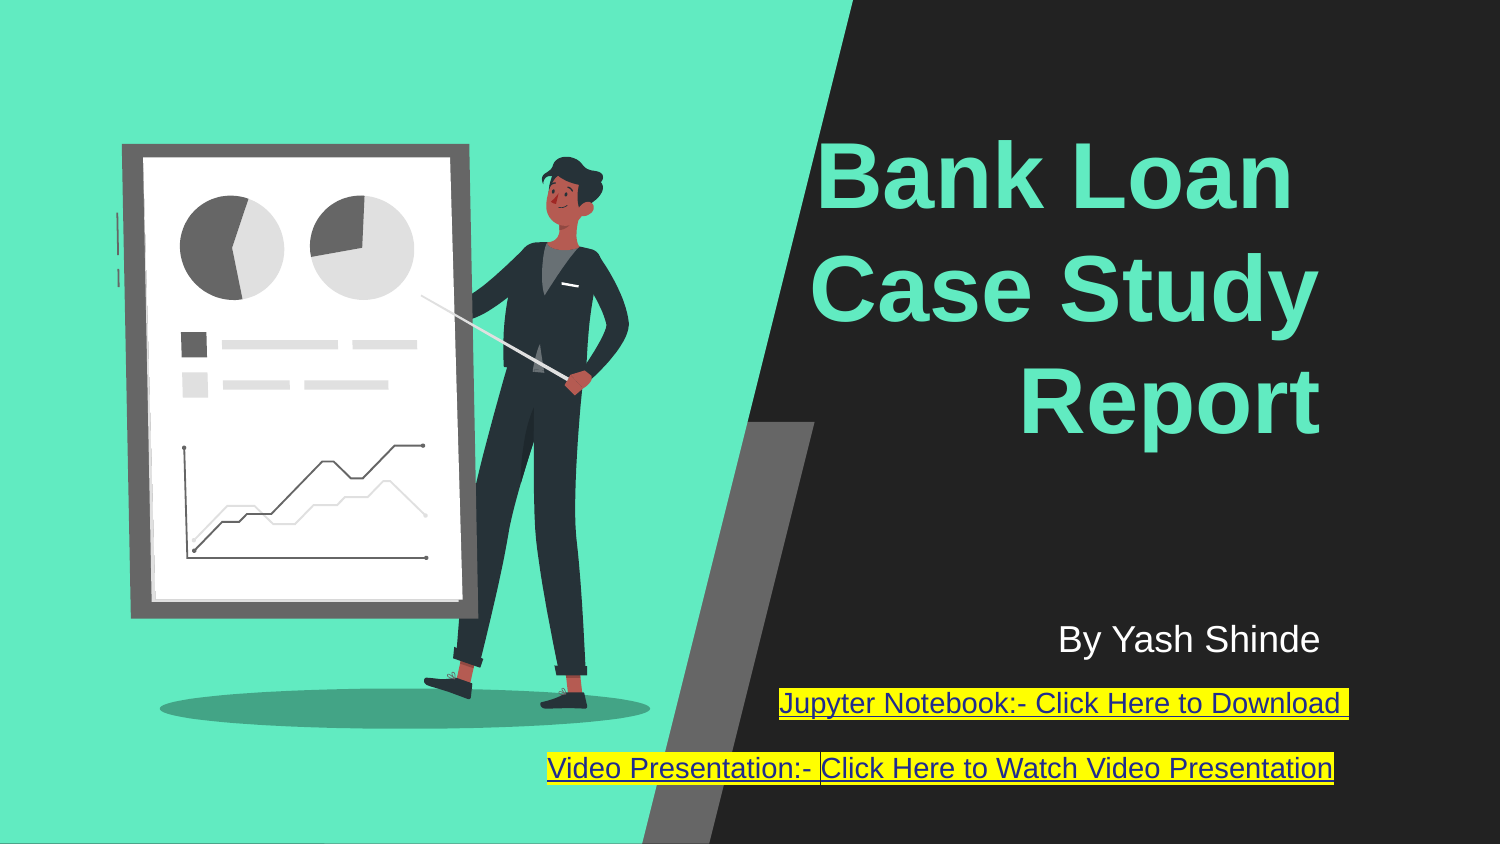

# Bank Loan Case Study Report

 By Yash Shinde
Jupyter Notebook:- Click Here to Download
Video Presentation:- Click Here to Watch Video Presentation